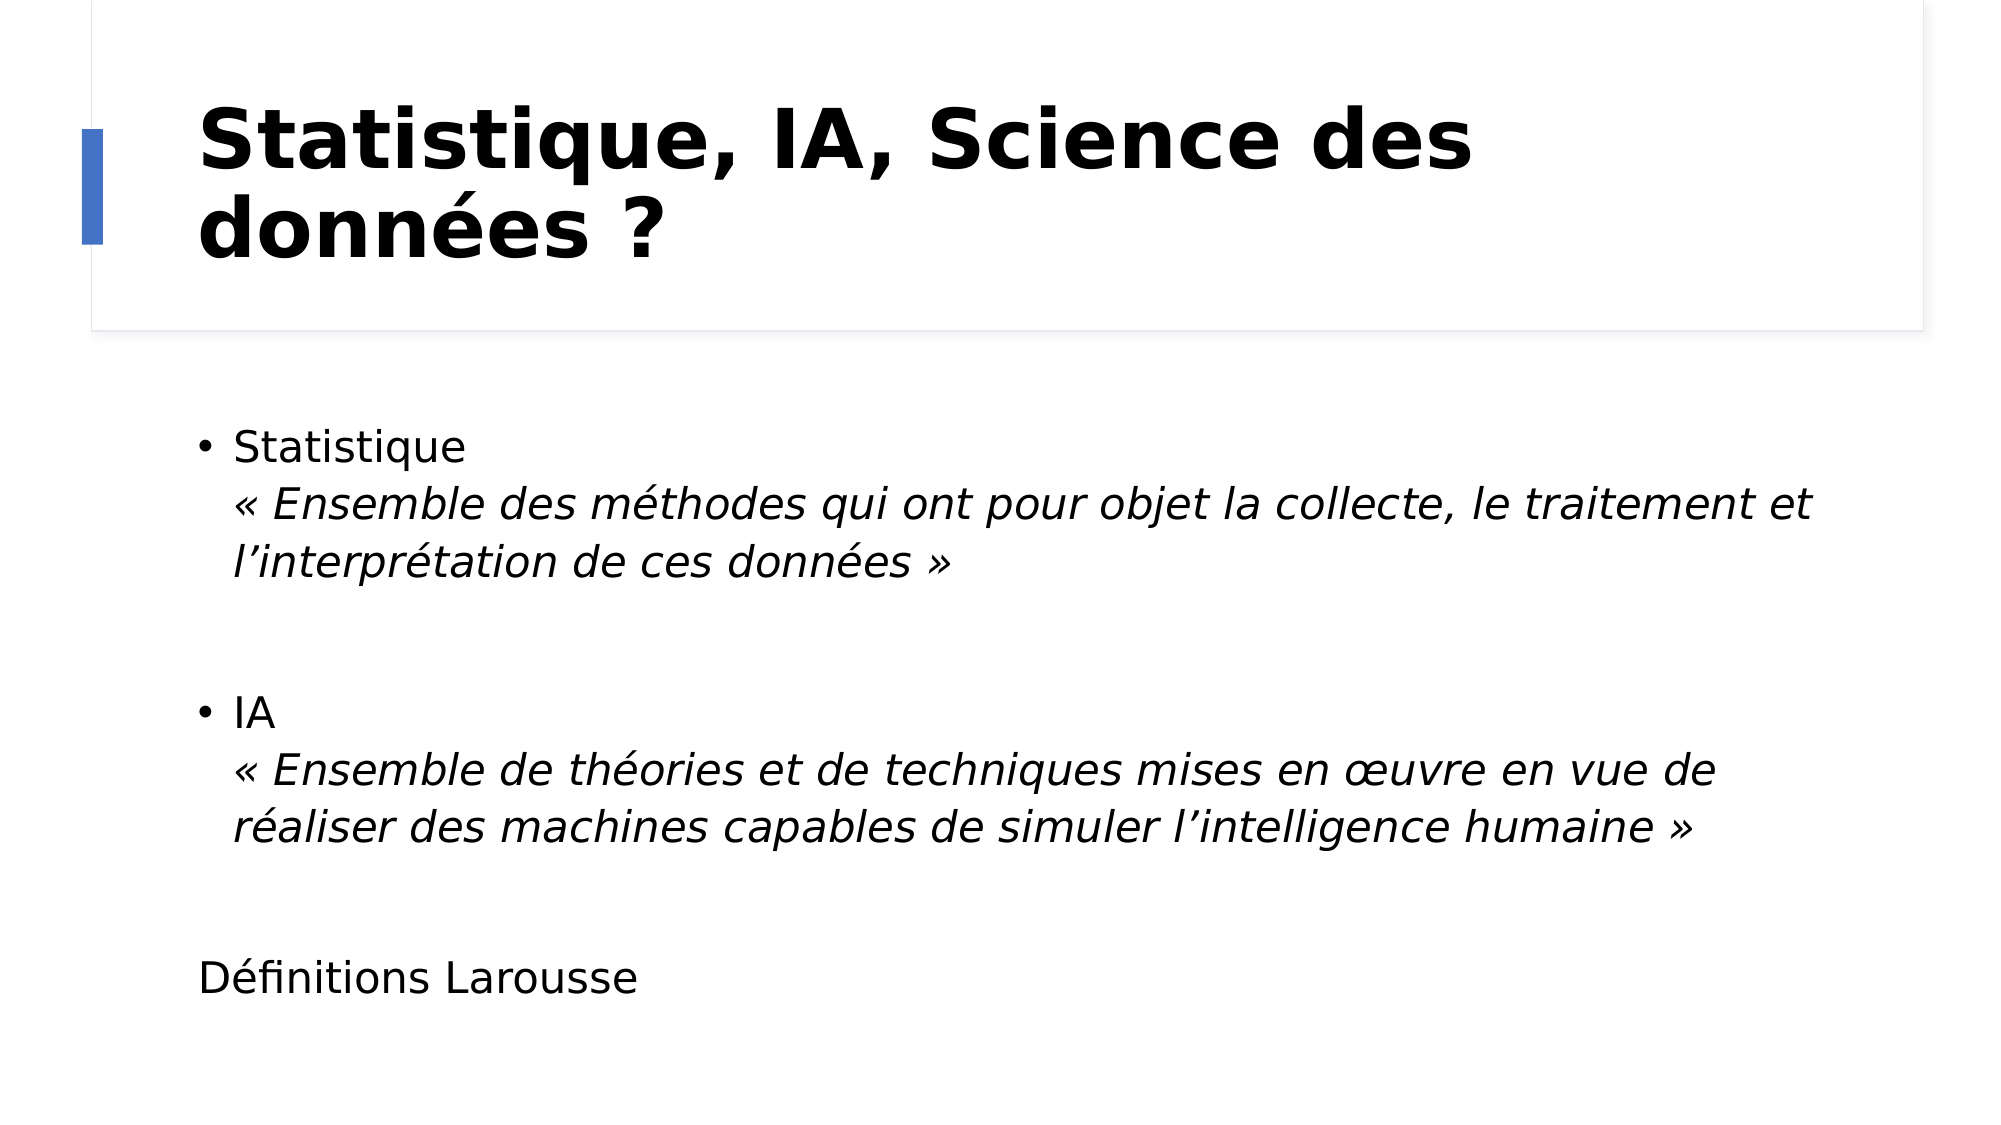

# Statistique, IA, Science des données ?
Statistique
« Ensemble des méthodes qui ont pour objet la collecte, le traitement et l’interprétation de ces données »

IA
« Ensemble de théories et de techniques mises en œuvre en vue de réaliser des machines capables de simuler l’intelligence humaine »

Définitions Larousse